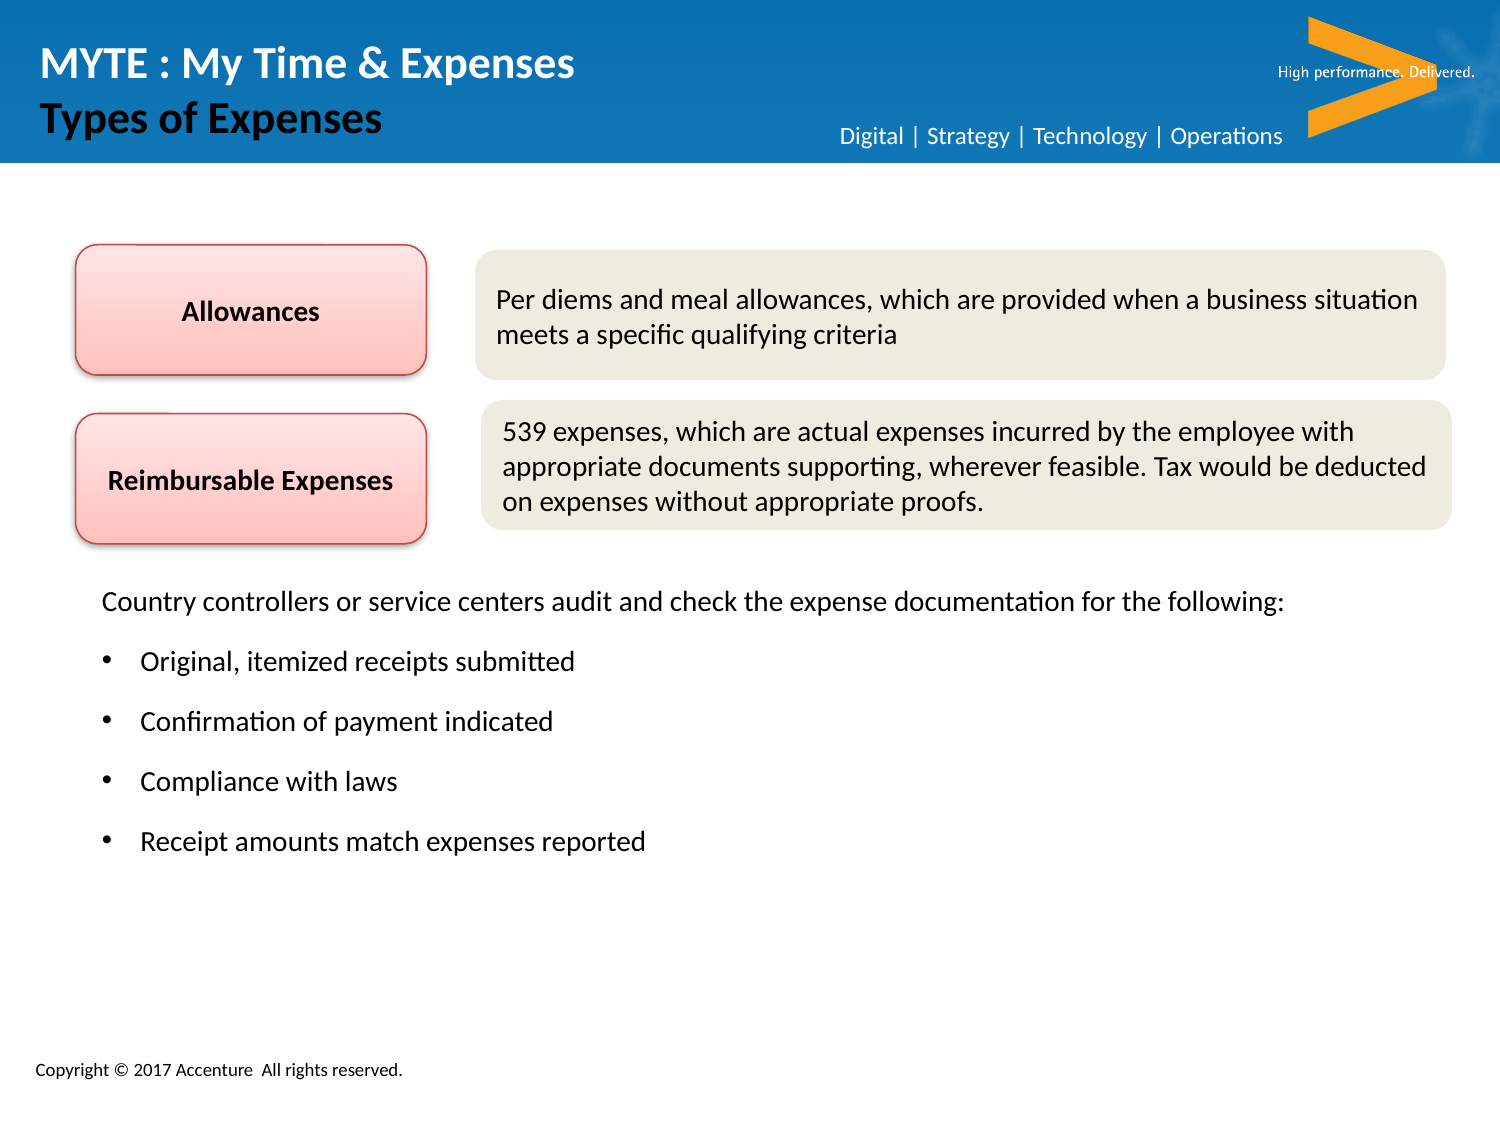

MYTE : My Time & Expenses
Types of Expenses
Allowances
Per diems and meal allowances, which are provided when a business situation meets a specific qualifying criteria
539 expenses, which are actual expenses incurred by the employee with appropriate documents supporting, wherever feasible. Tax would be deducted on expenses without appropriate proofs.
Reimbursable Expenses
Country controllers or service centers audit and check the expense documentation for the following:
Original, itemized receipts submitted
Confirmation of payment indicated
Compliance with laws
Receipt amounts match expenses reported

Copyright © 2017 Accenture  All rights reserved.